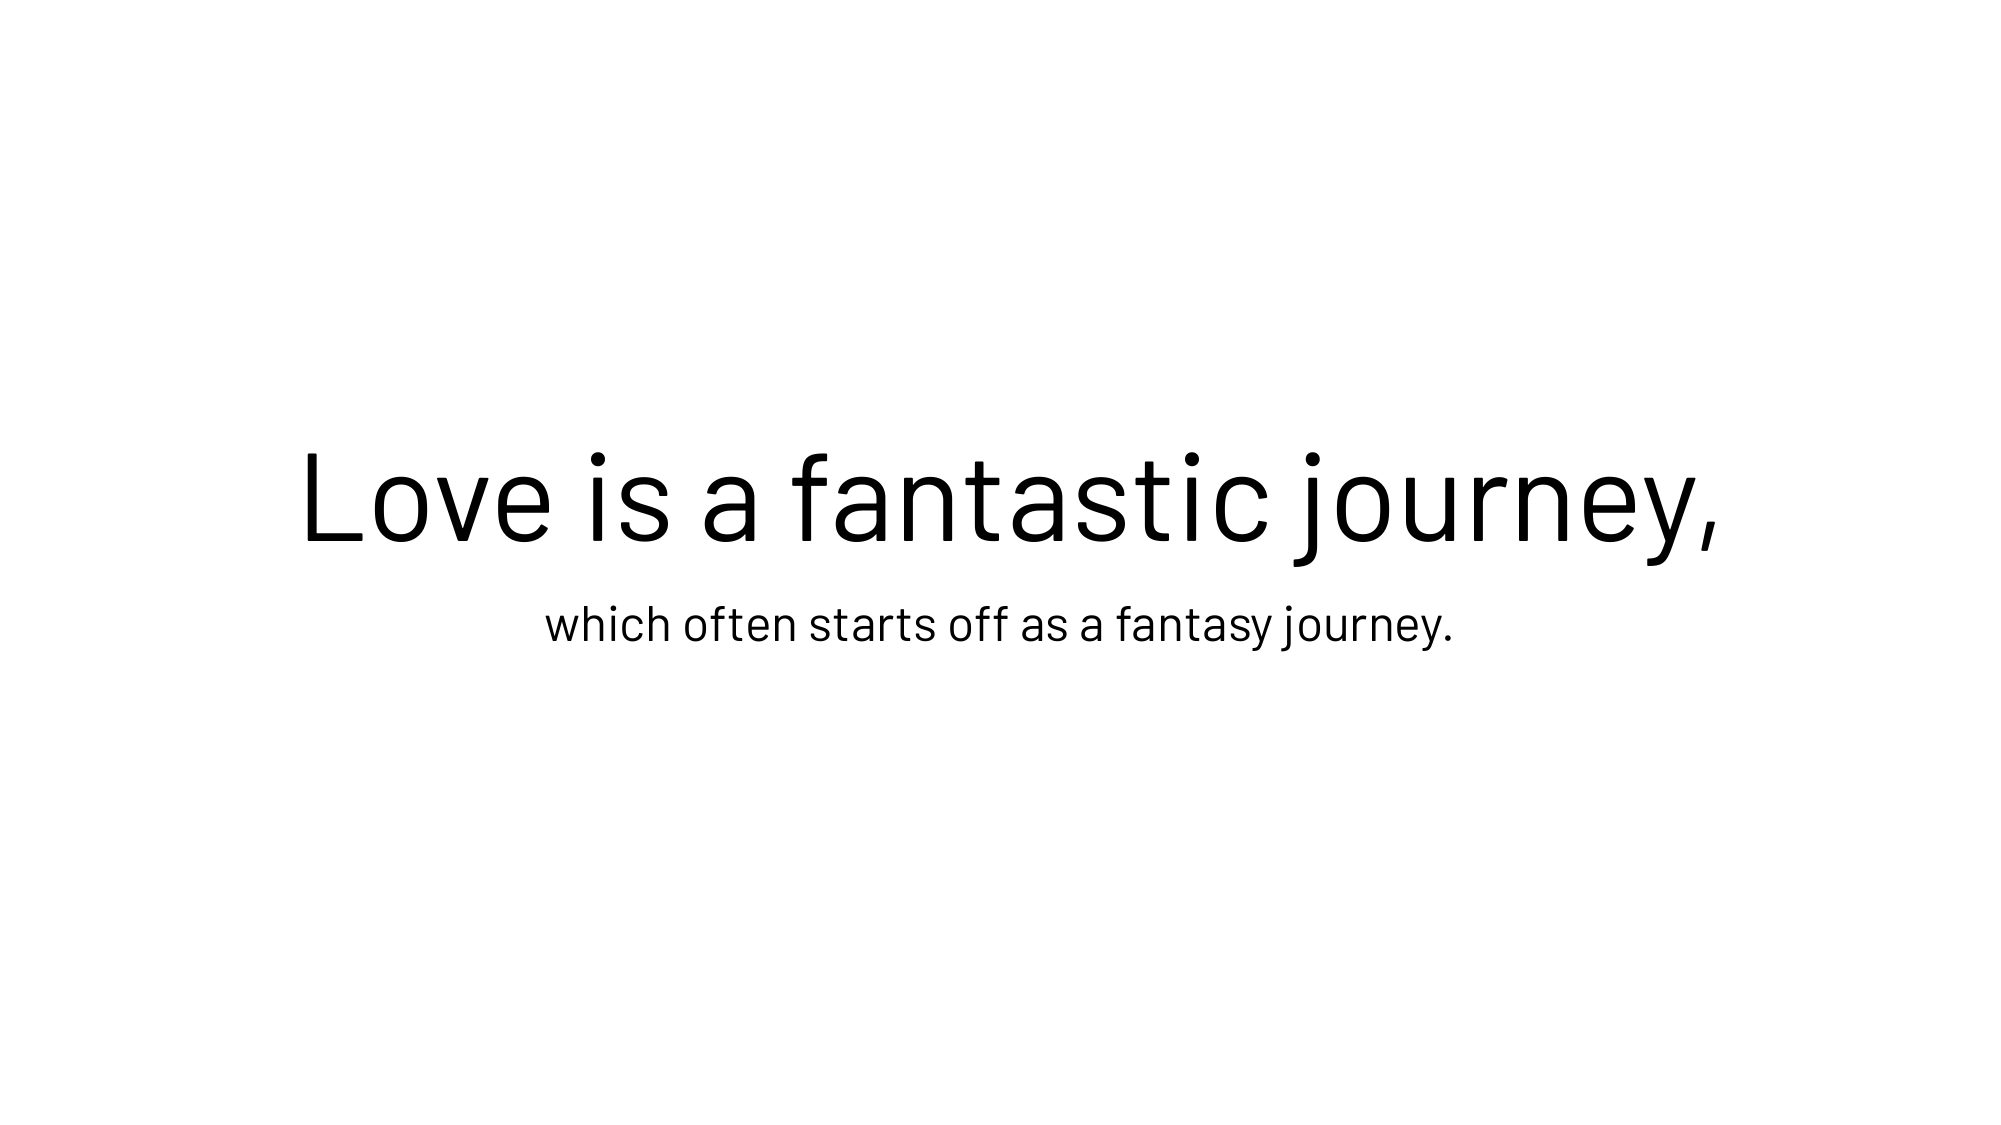

# Love is a fantastic journey,
which often starts off as a fantasy journey.